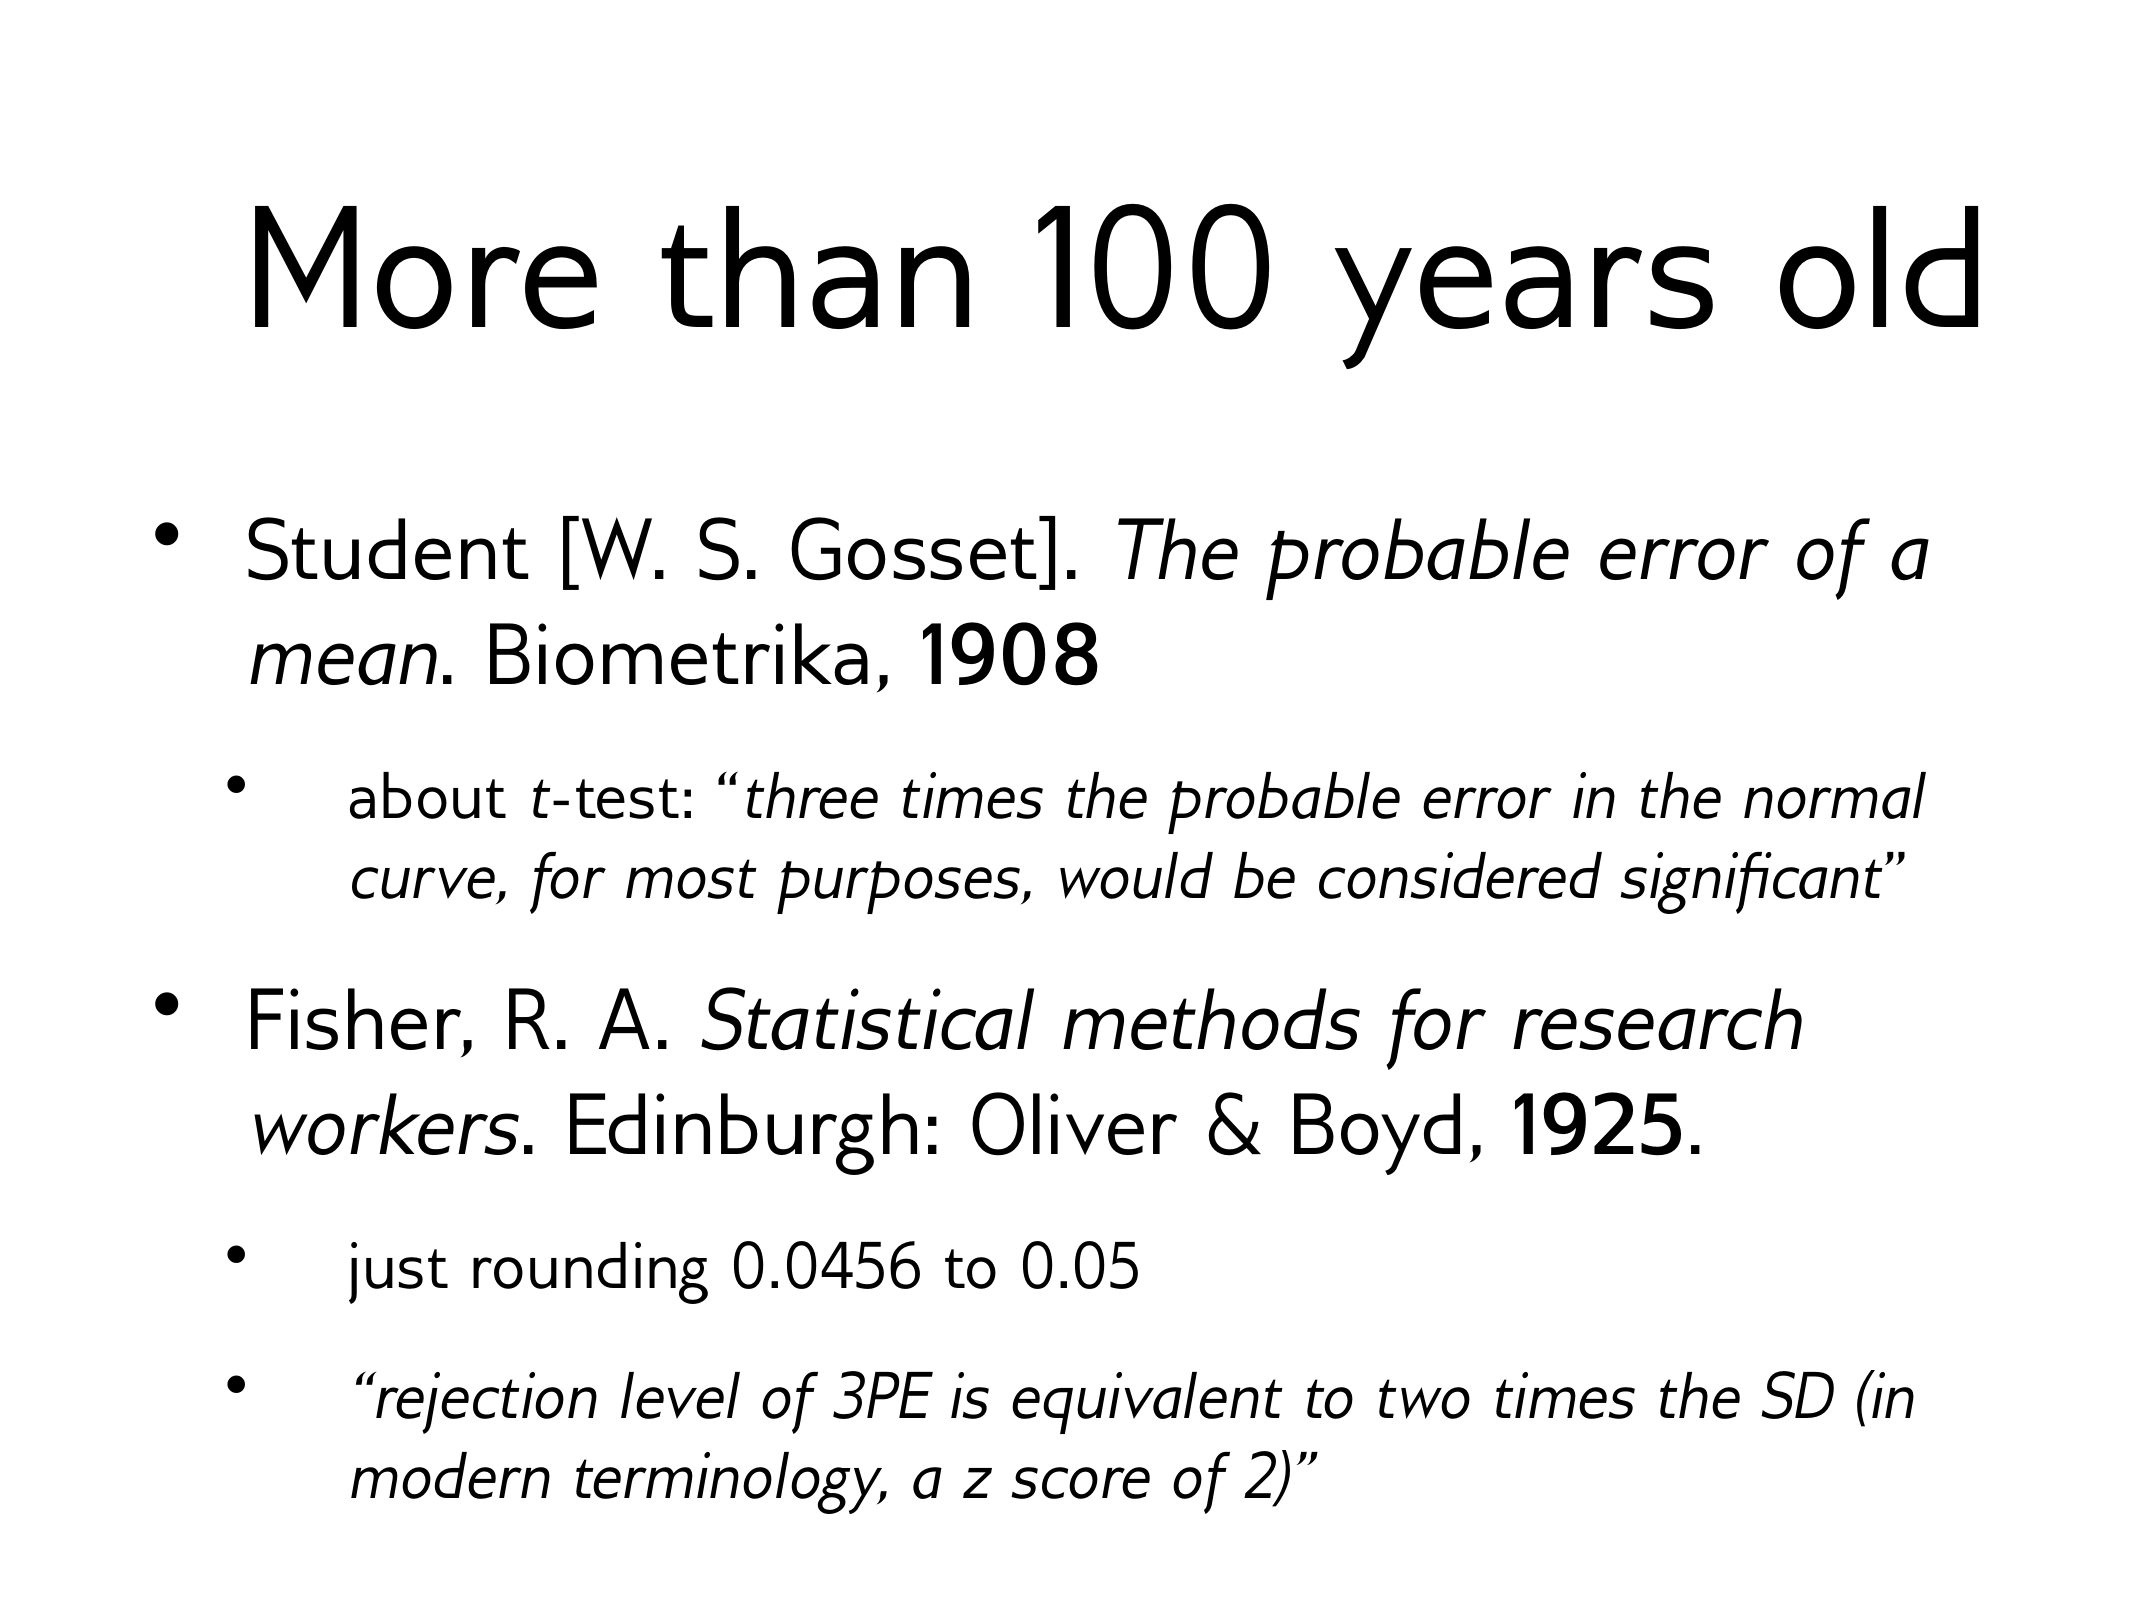

# More than 100 years old
Student [W. S. Gosset]. The probable error of a mean. Biometrika, 1908
about t-test: “three times the probable error in the normal curve, for most purposes, would be considered significant”
Fisher, R. A. Statistical methods for research workers. Edinburgh: Oliver & Boyd, 1925.
just rounding 0.0456 to 0.05
“rejection level of 3PE is equivalent to two times the SD (in modern terminology, a z score of 2)”